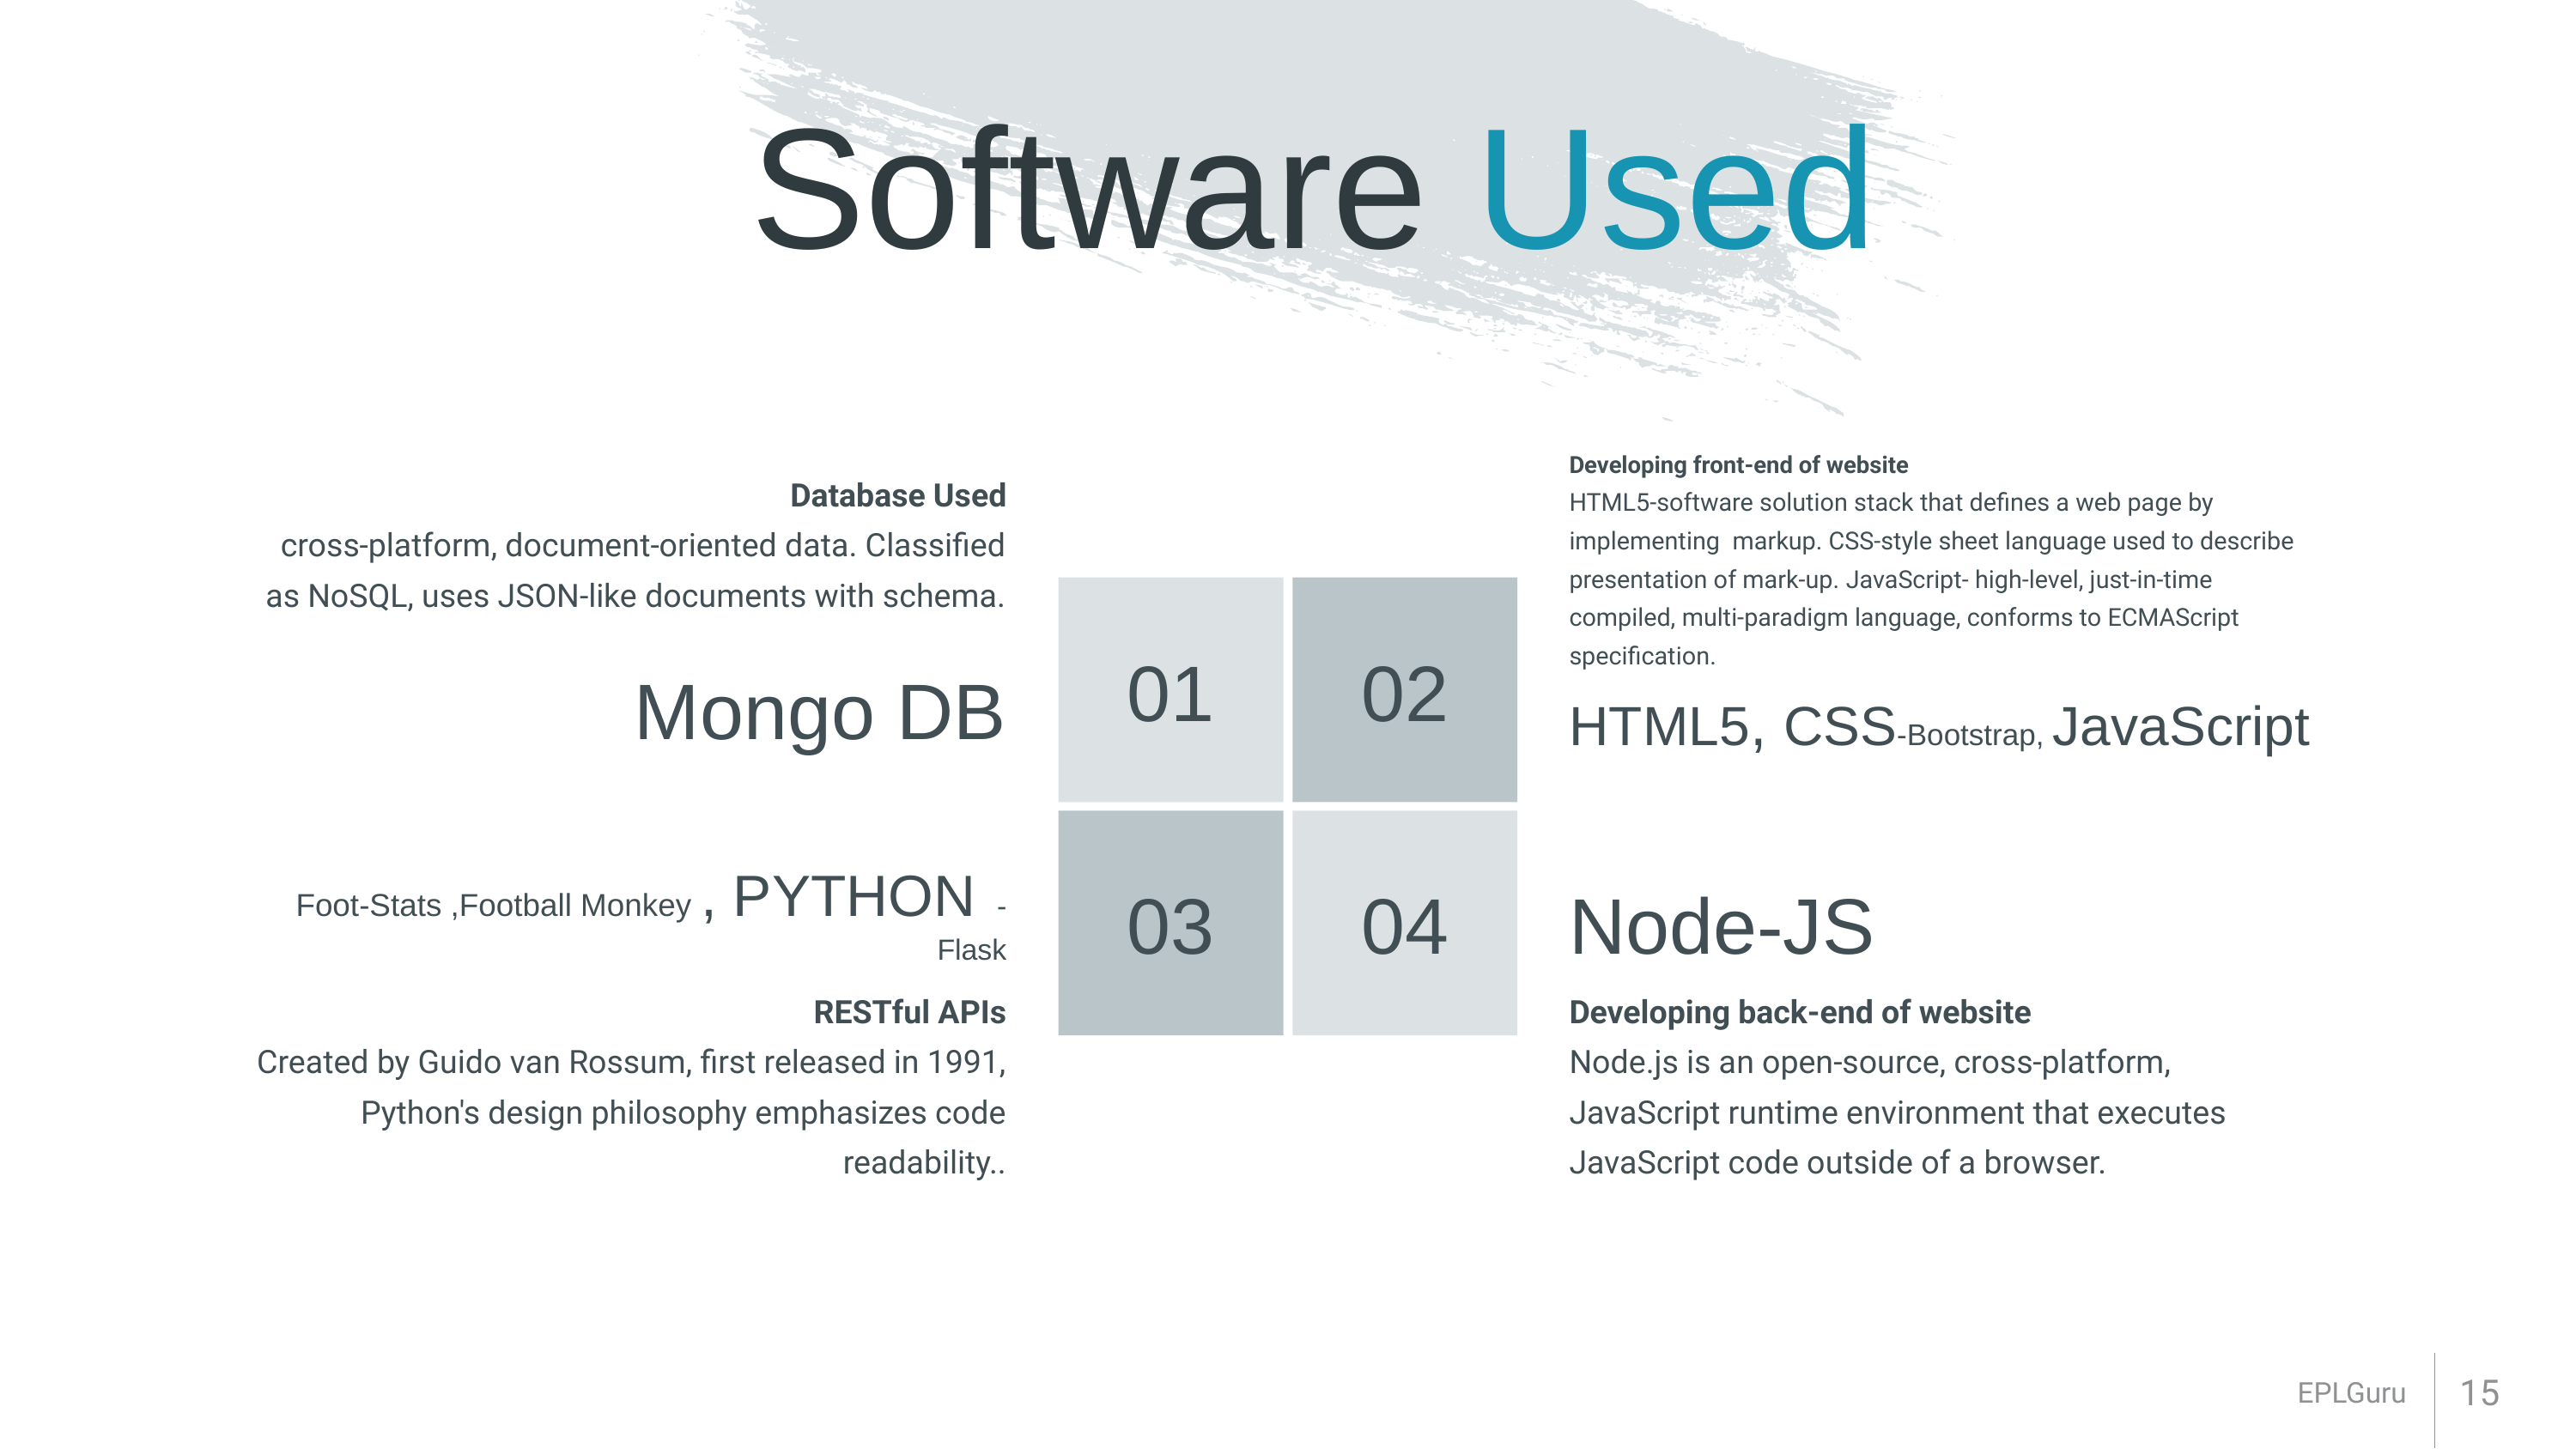

# Software Used

Database Used
cross-platform, document-oriented data. Classified as NoSQL, uses JSON-like documents with schema.
Developing front-end of website
HTML5-software solution stack that defines a web page by implementing  markup. CSS-style sheet language used to describe presentation of mark-up. JavaScript- high-level, just-in-time compiled, multi-paradigm language, conforms to ECMAScript specification.
Mongo DB
HTML5, CSS-Bootstrap, JavaScript
Foot-Stats ,Football Monkey , PYTHON -Flask
Node-JS
RESTful APIs
Created by Guido van Rossum, first released in 1991, Python's design philosophy emphasizes code readability..
Developing back-end of website
Node.js is an open-source, cross-platform, JavaScript runtime environment that executes JavaScript code outside of a browser.
15
EPLGuru